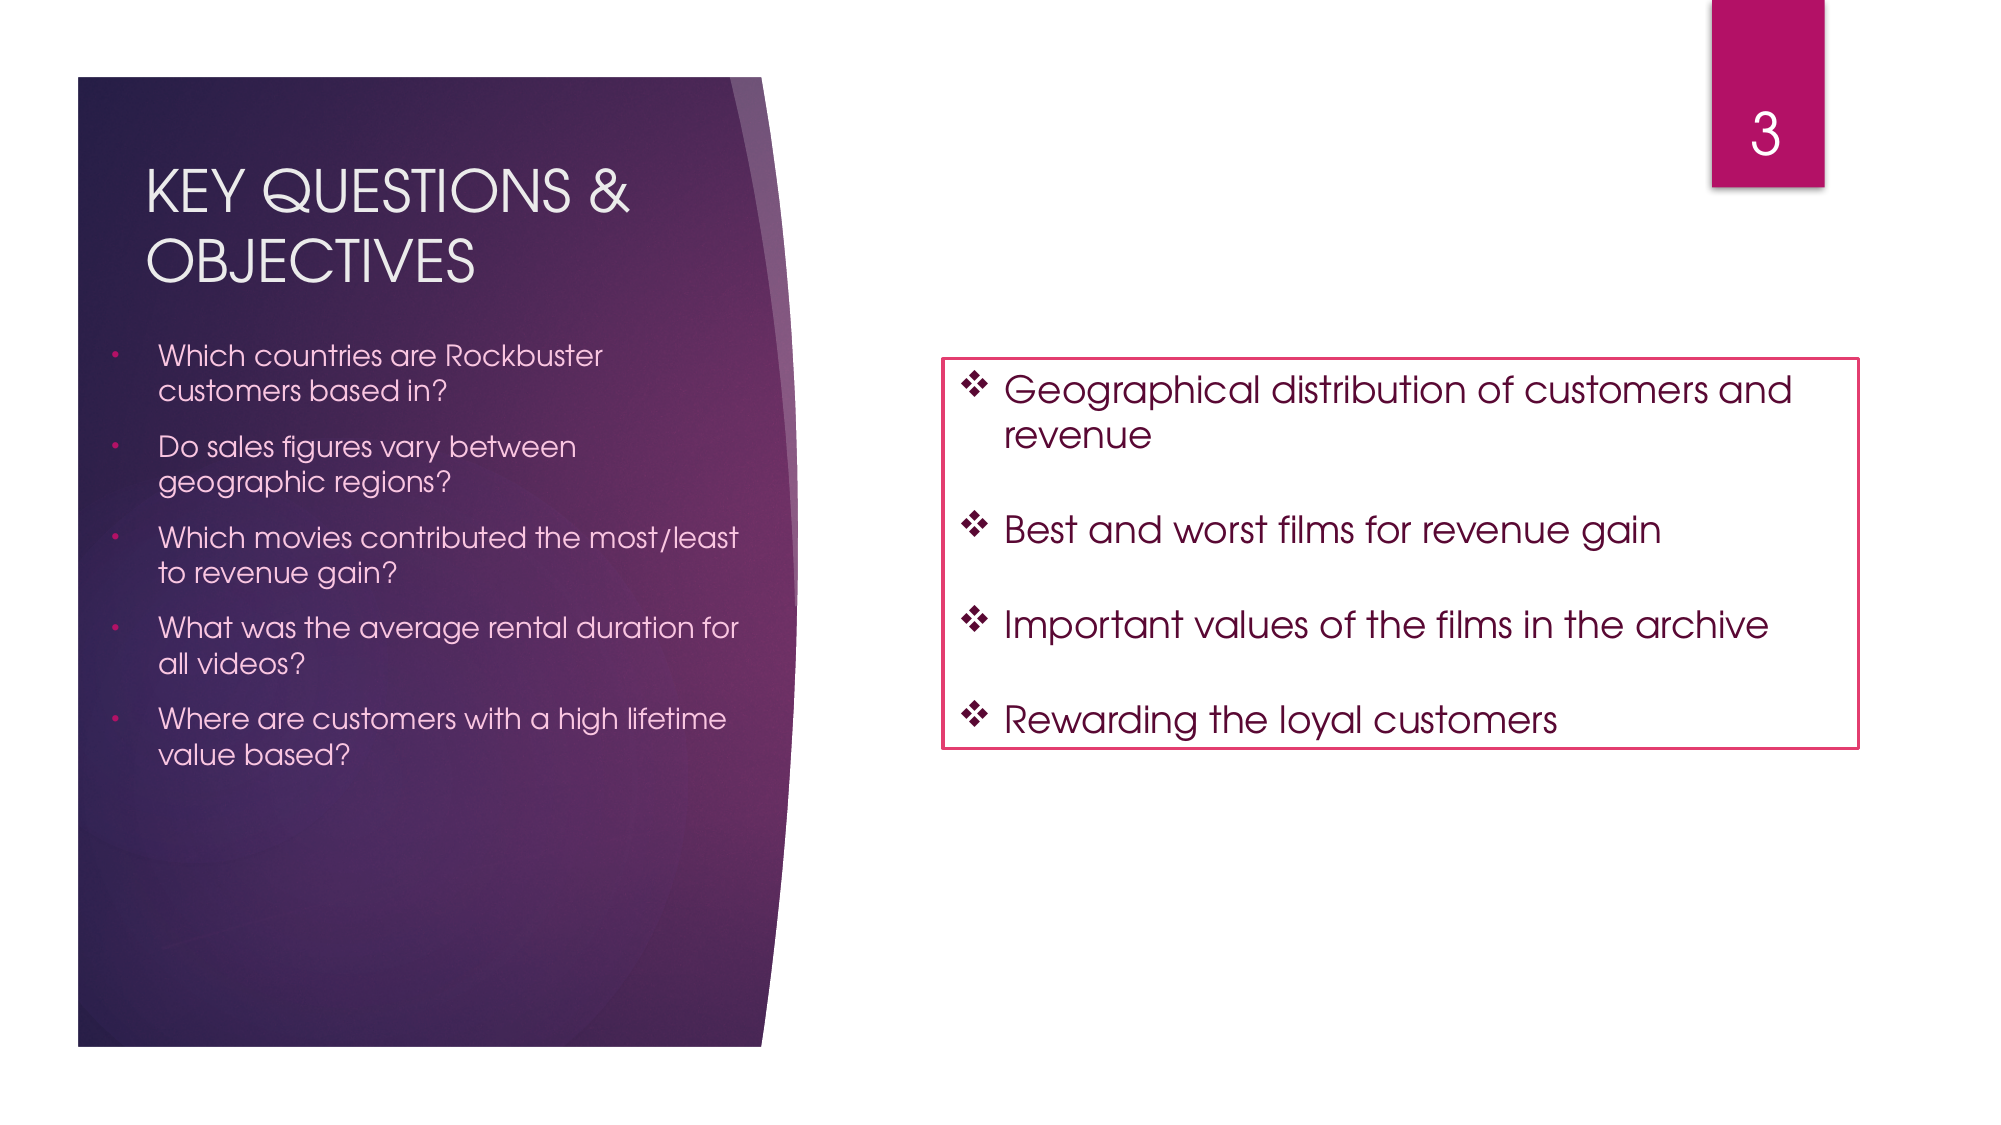

3
# KEY QUESTIONS & OBJECTIVES
Which countries are Rockbuster customers based in?
Do sales figures vary between geographic regions?
Which movies contributed the most/least to revenue gain?
What was the average rental duration for all videos?
Where are customers with a high lifetime value based?
Geographical distribution of customers and revenue
Best and worst films for revenue gain
Important values of the films in the archive
Rewarding the loyal customers